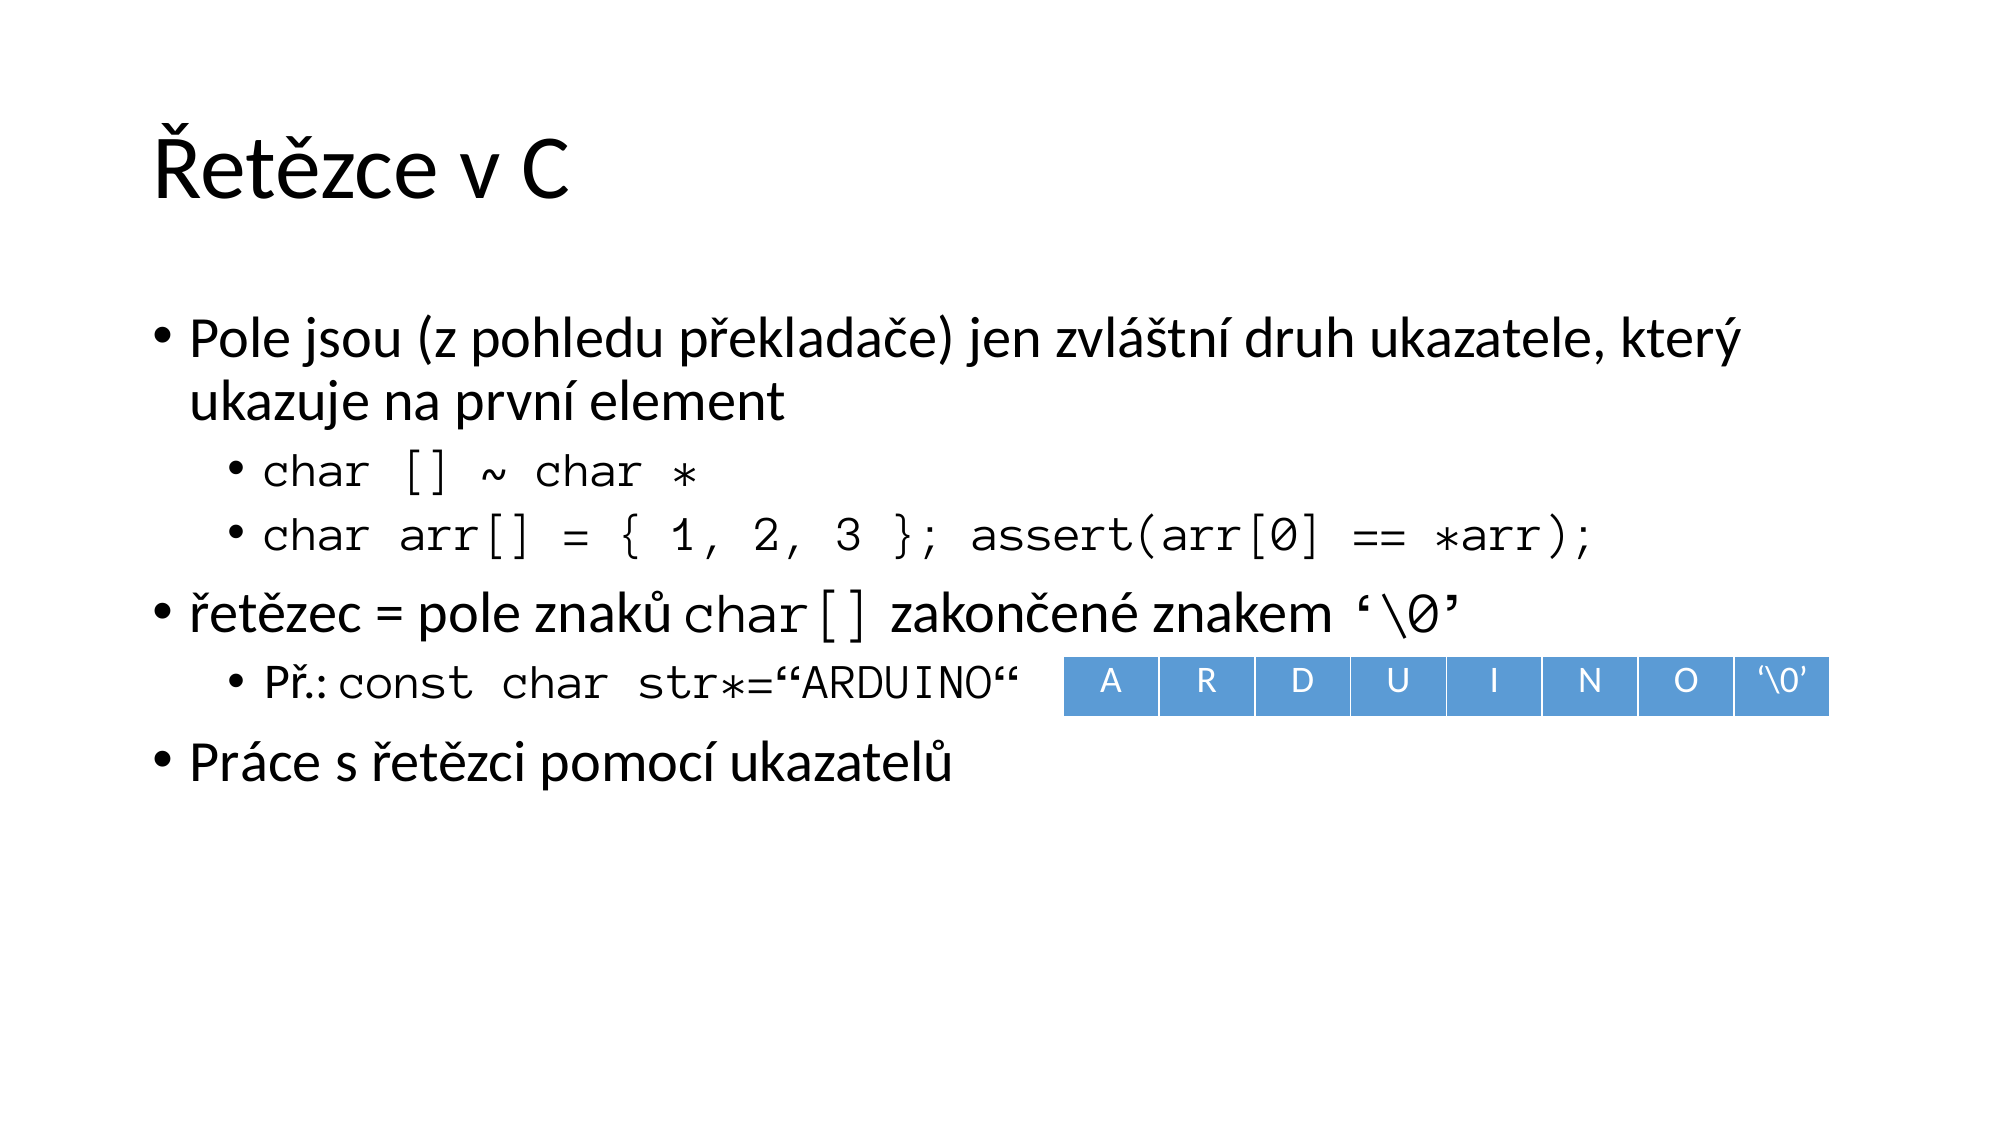

# Řetězce v C
Pole jsou (z pohledu překladače) jen zvláštní druh ukazatele, který ukazuje na první element
char [] ~ char *
char arr[] = { 1, 2, 3 }; assert(arr[0] == *arr);
řetězec = pole znaků char[] zakončené znakem ‘\0’
Př.: const char str*=“ARDUINO“
Práce s řetězci pomocí ukazatelů

| A | R | D | U | I | N | O | ‘\0’ |
| --- | --- | --- | --- | --- | --- | --- | --- |